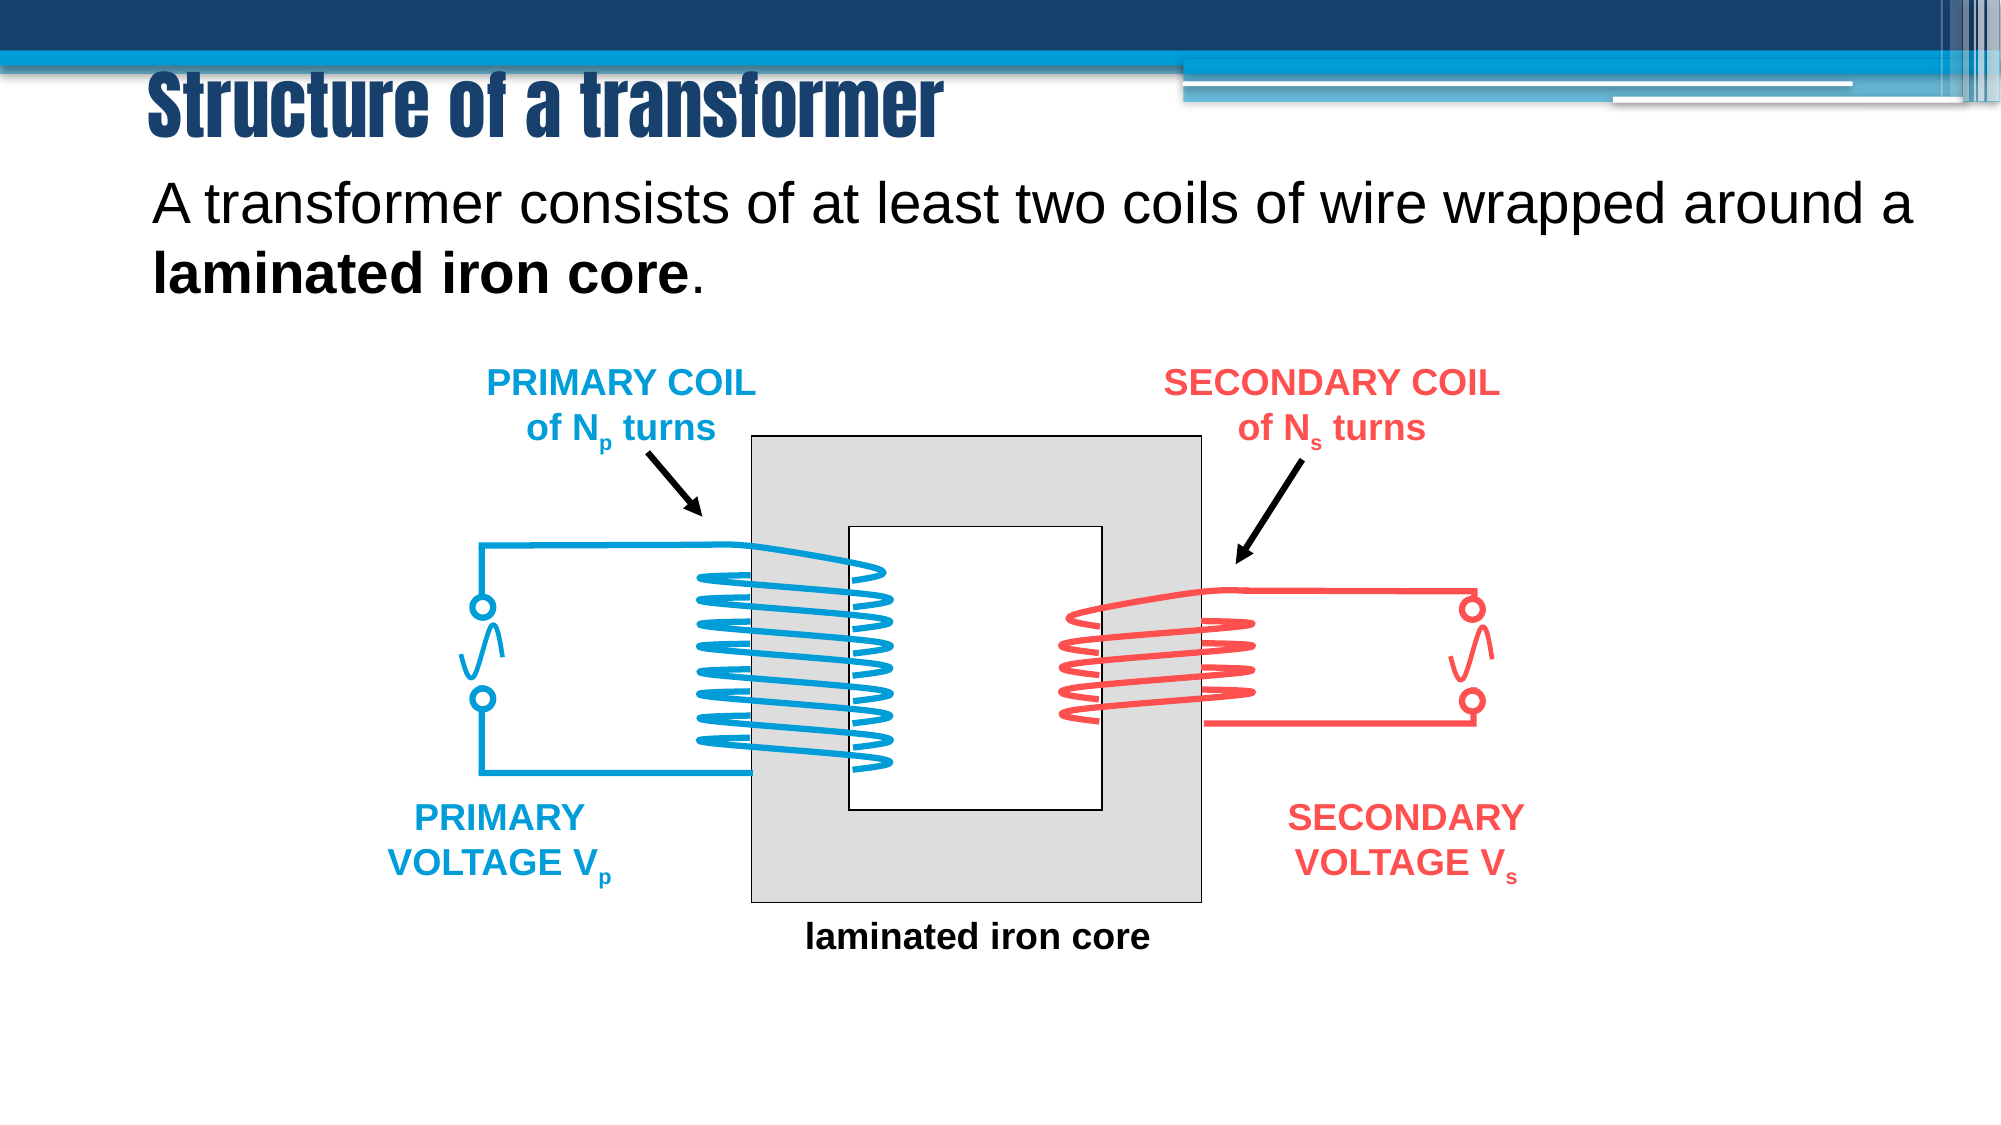

# Structure of a transformer
A transformer consists of at least two coils of wire wrapped around a laminated iron core.
PRIMARY COIL of Np turns

PRIMARY VOLTAGE Vp
SECONDARY COIL of Ns turns

SECONDARY VOLTAGE Vs

laminated iron core